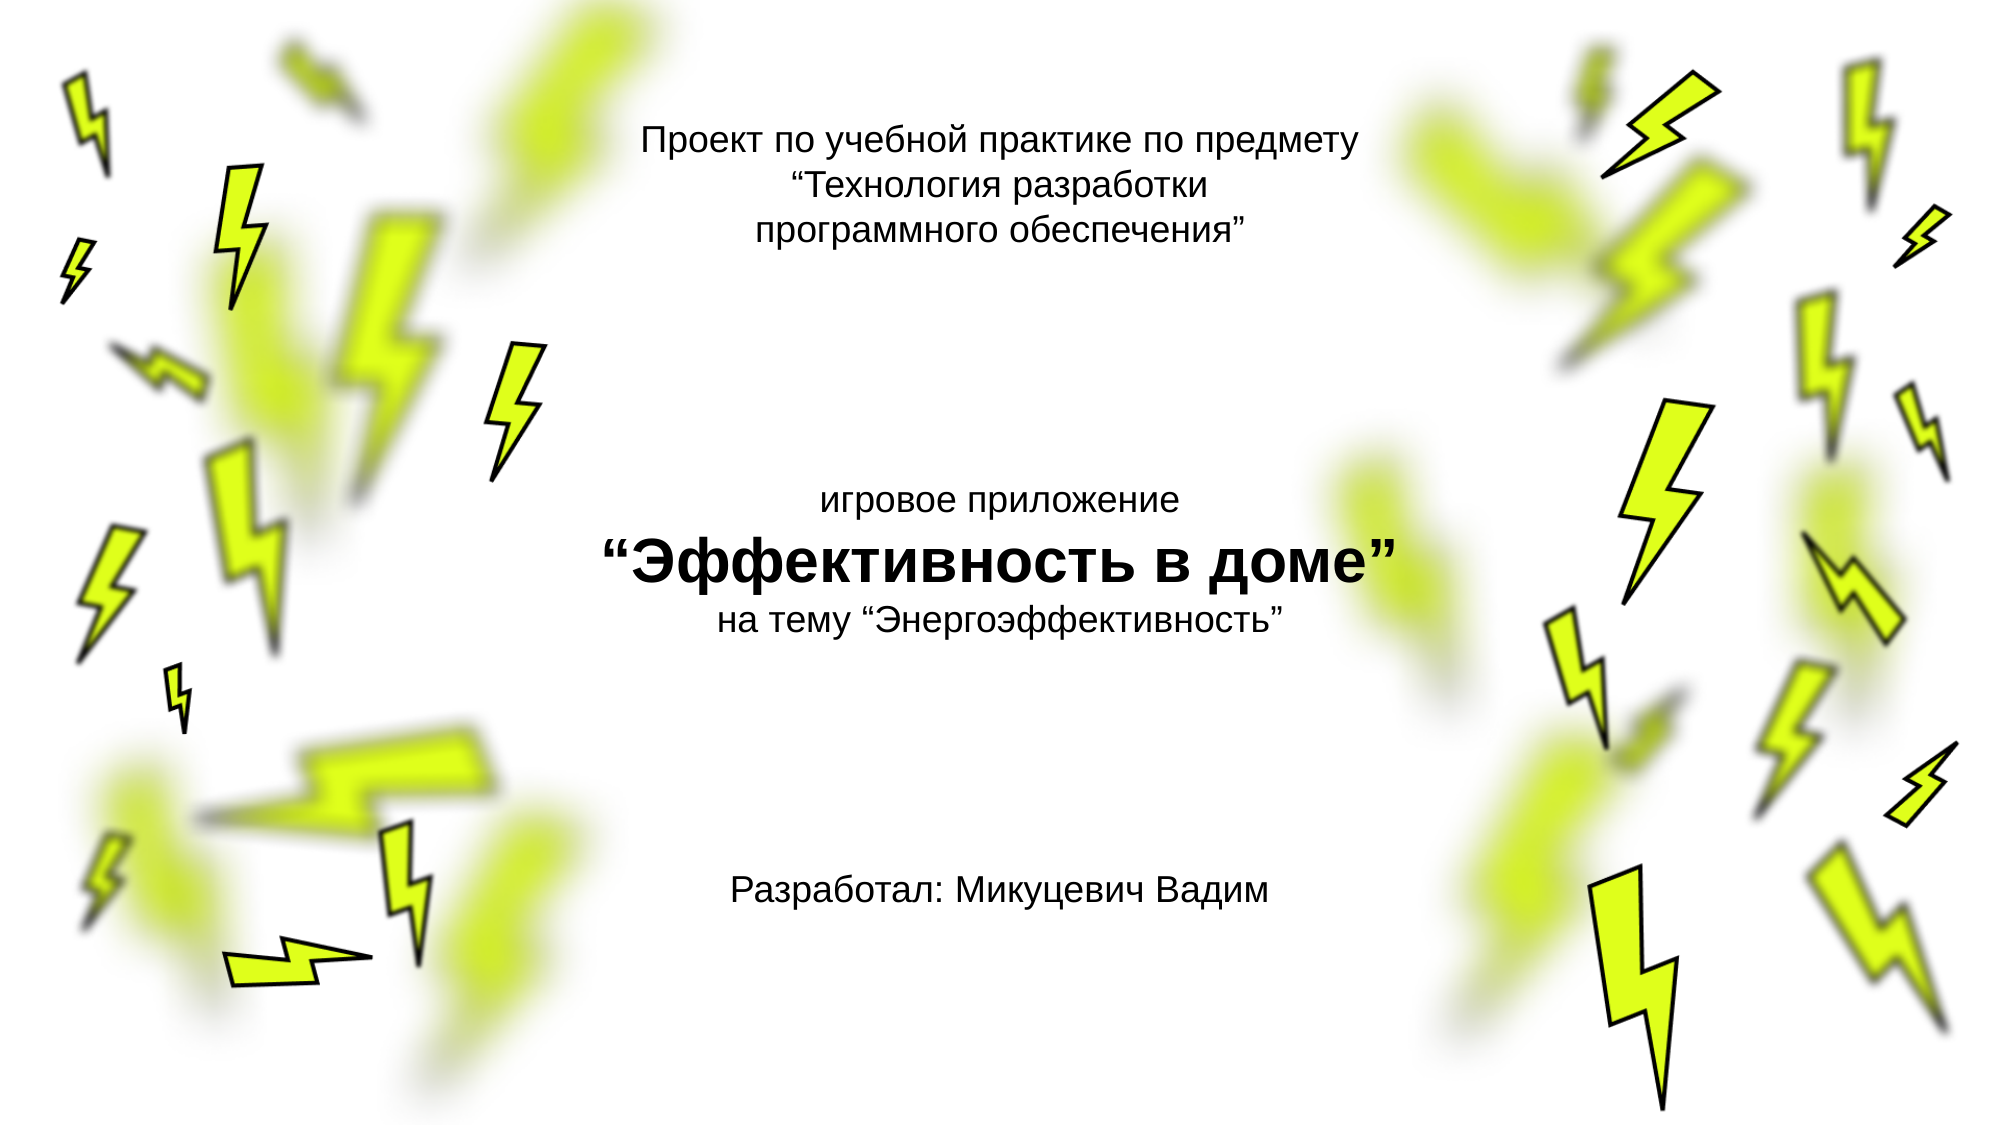

Проект по учебной практике по предмету
“Технология разработки
программного обеспечения”

игровое приложение
“Эффективность в доме”
на тему “Энергоэффективность”

Разработал: Микуцевич Вадим